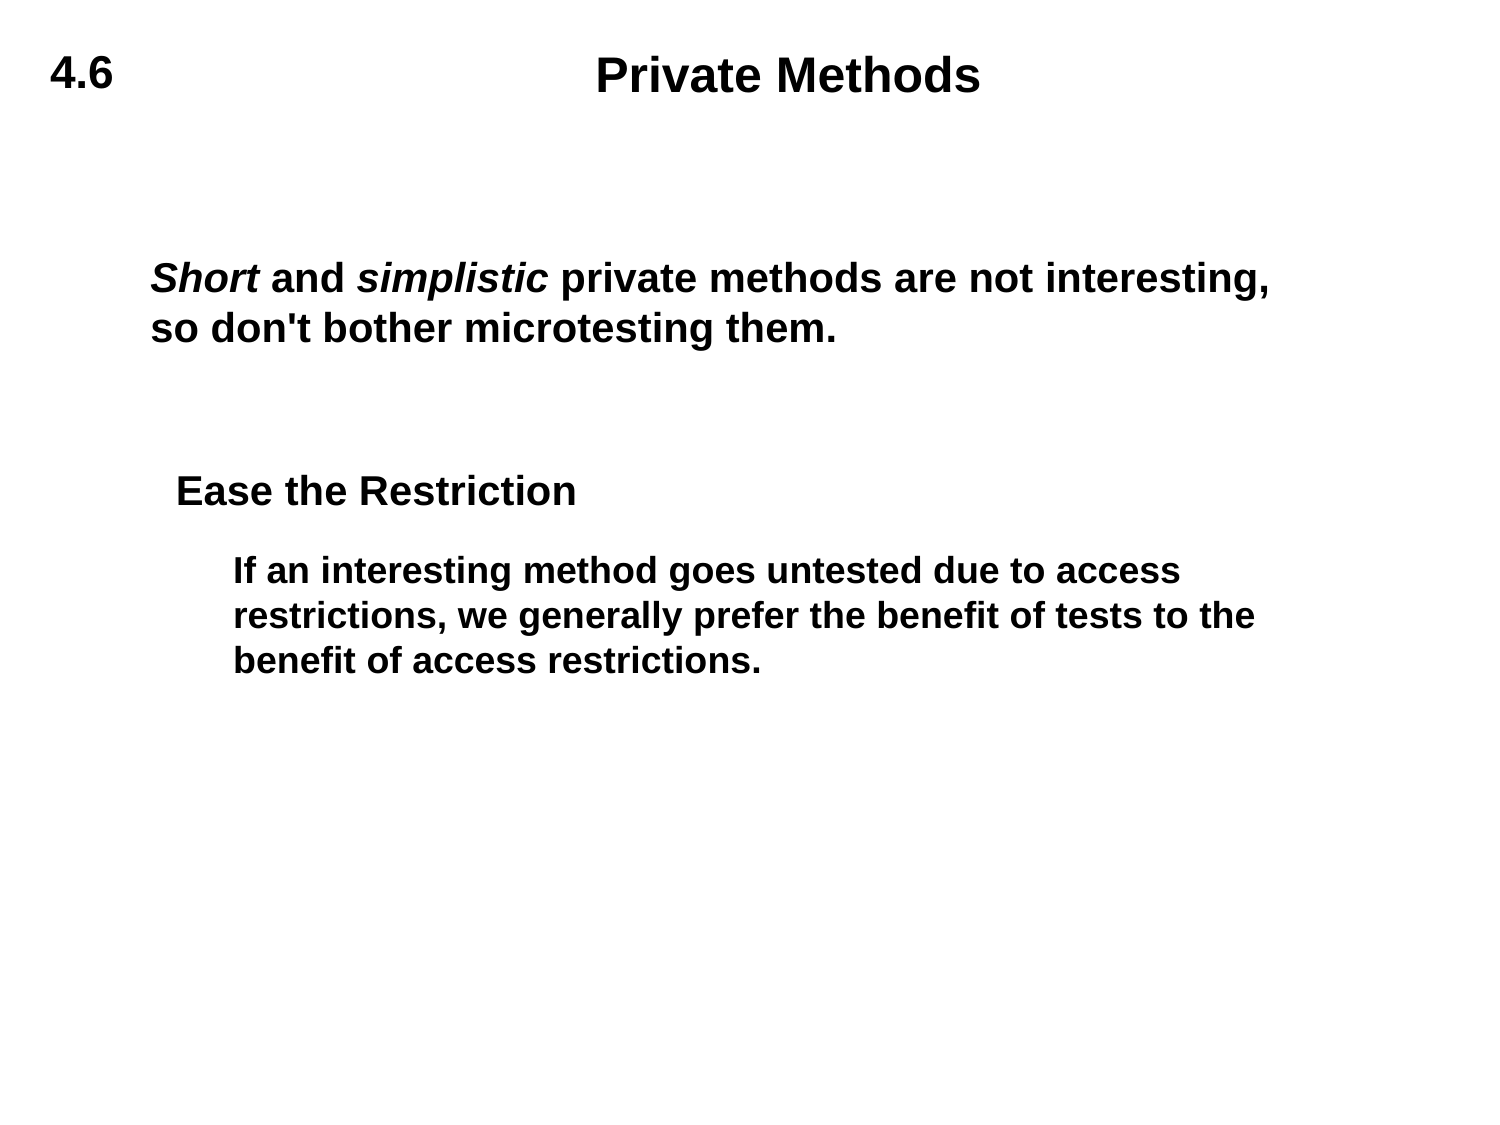

4.6
# Private Methods

Short and simplistic private methods are not interesting,
so don't bother microtesting them.
Ease the Restriction
If an interesting method goes untested due to access restrictions, we generally prefer the benefit of tests to the benefit of access restrictions.